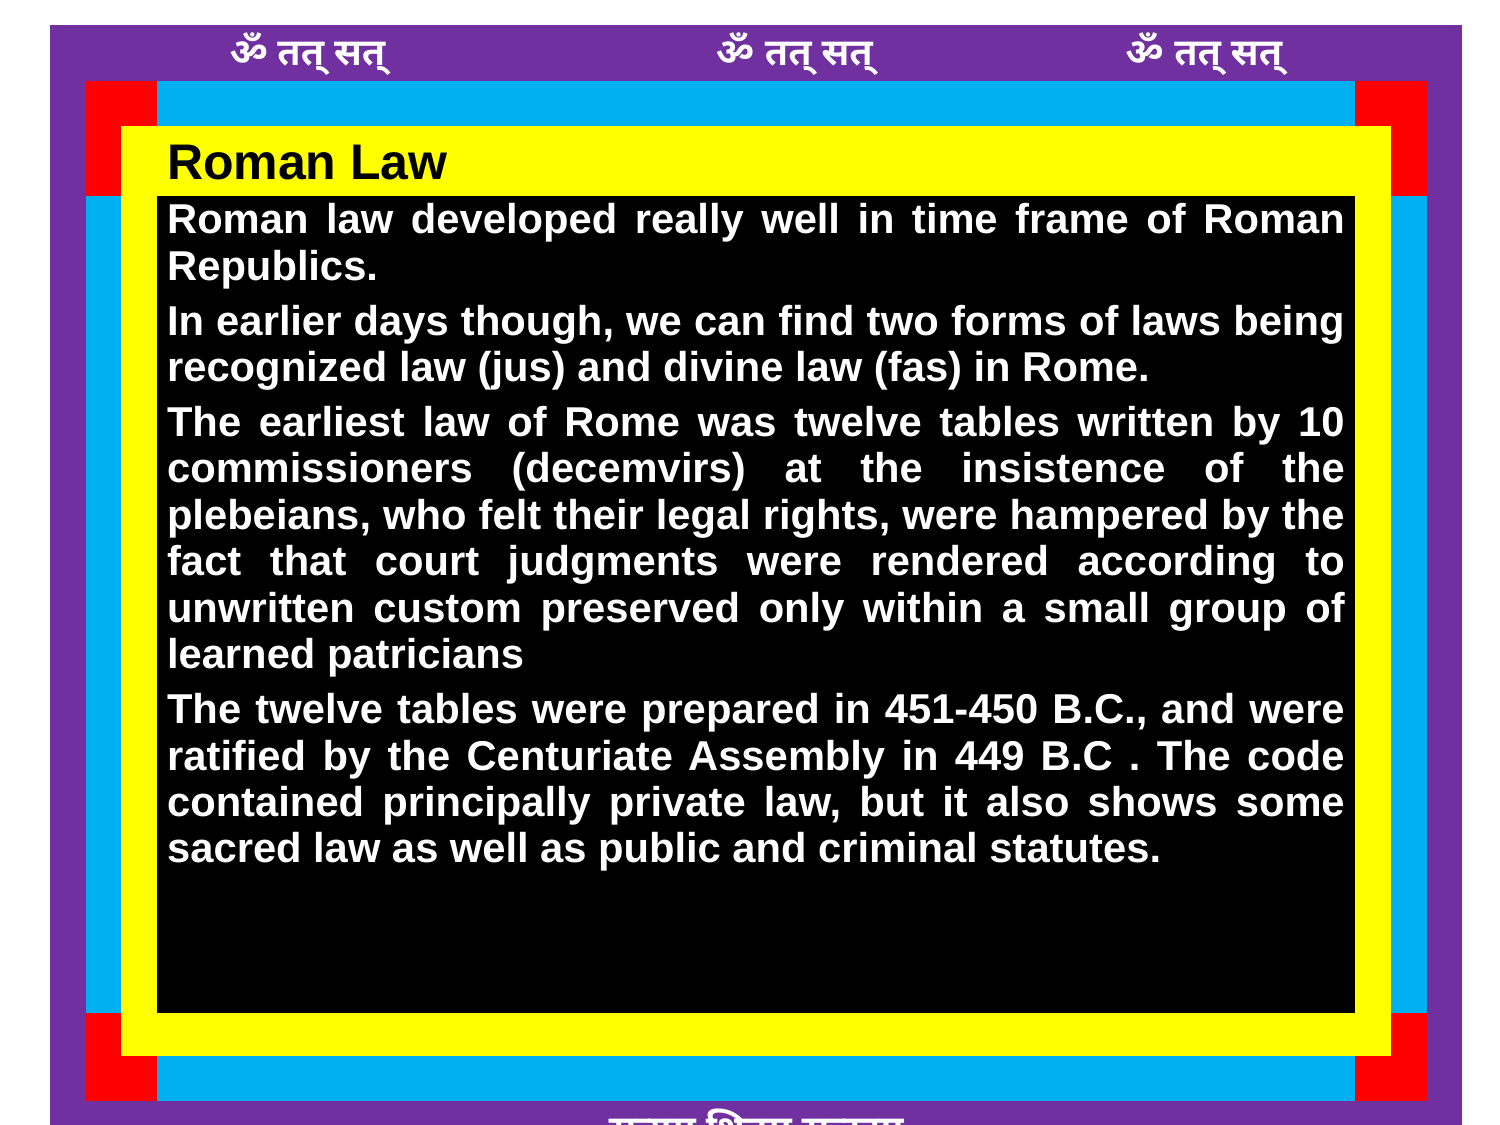

|  |  |  | ॐ तत् सत् ॐ तत् सत् ॐ तत् सत् |  |  |  |
| --- | --- | --- | --- | --- | --- | --- |
|  |  |  |  |  |  |  |
|  |  |  | Roman Law |  |  |  |
|  |  |  | Roman law developed really well in time frame of Roman Republics. In earlier days though, we can find two forms of laws being recognized law (jus) and divine law (fas) in Rome. The earliest law of Rome was twelve tables written by 10 commissioners (decemvirs) at the insistence of the plebeians, who felt their legal rights, were hampered by the fact that court judgments were rendered according to unwritten custom preserved only within a small group of learned patricians The twelve tables were prepared in 451-450 B.C., and were ratified by the Centuriate Assembly in 449 B.C . The code contained principally private law, but it also shows some sacred law as well as public and criminal statutes. |  |  |  |
|  |  |  |  |  |  |  |
|  |  |  |  |  |  |  |
|  |  |  | सत्यम् शिवम् सुन्दरम् |  |  |  |
29